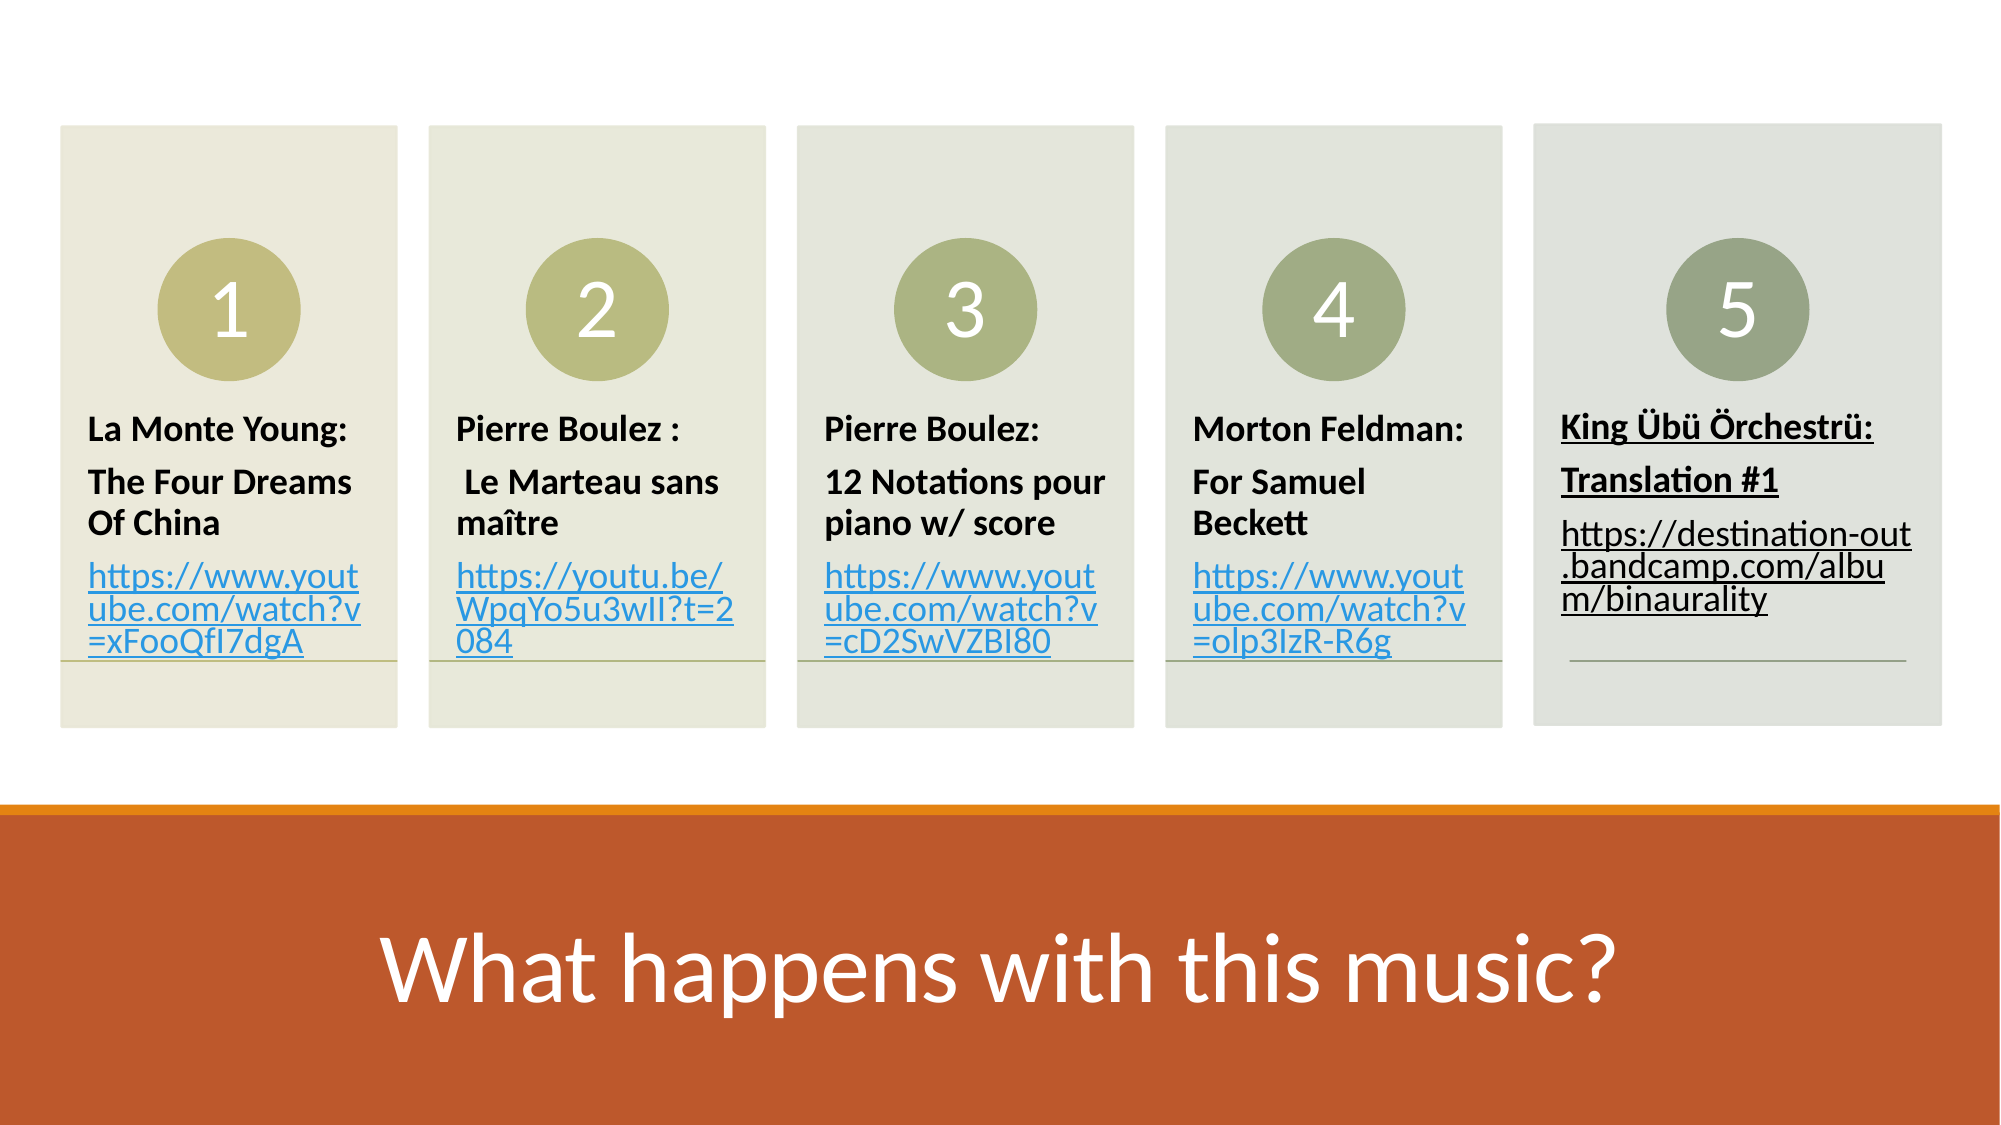

La Monte Young:
The Four Dreams Of China
https://www.youtube.com/watch?v=xFooQfI7dgA
1
Pierre Boulez :
 Le Marteau sans maître
https://youtu.be/WpqYo5u3wII?t=2084
2
Pierre Boulez:
12 Notations pour piano w/ score
https://www.youtube.com/watch?v=cD2SwVZBI80
3
Morton Feldman:
For Samuel Beckett
https://www.youtube.com/watch?v=olp3IzR-R6g
4
King Übü Örchestrü:
Translation #1
https://destination-out.bandcamp.com/album/binaurality
5

# What happens with this music?